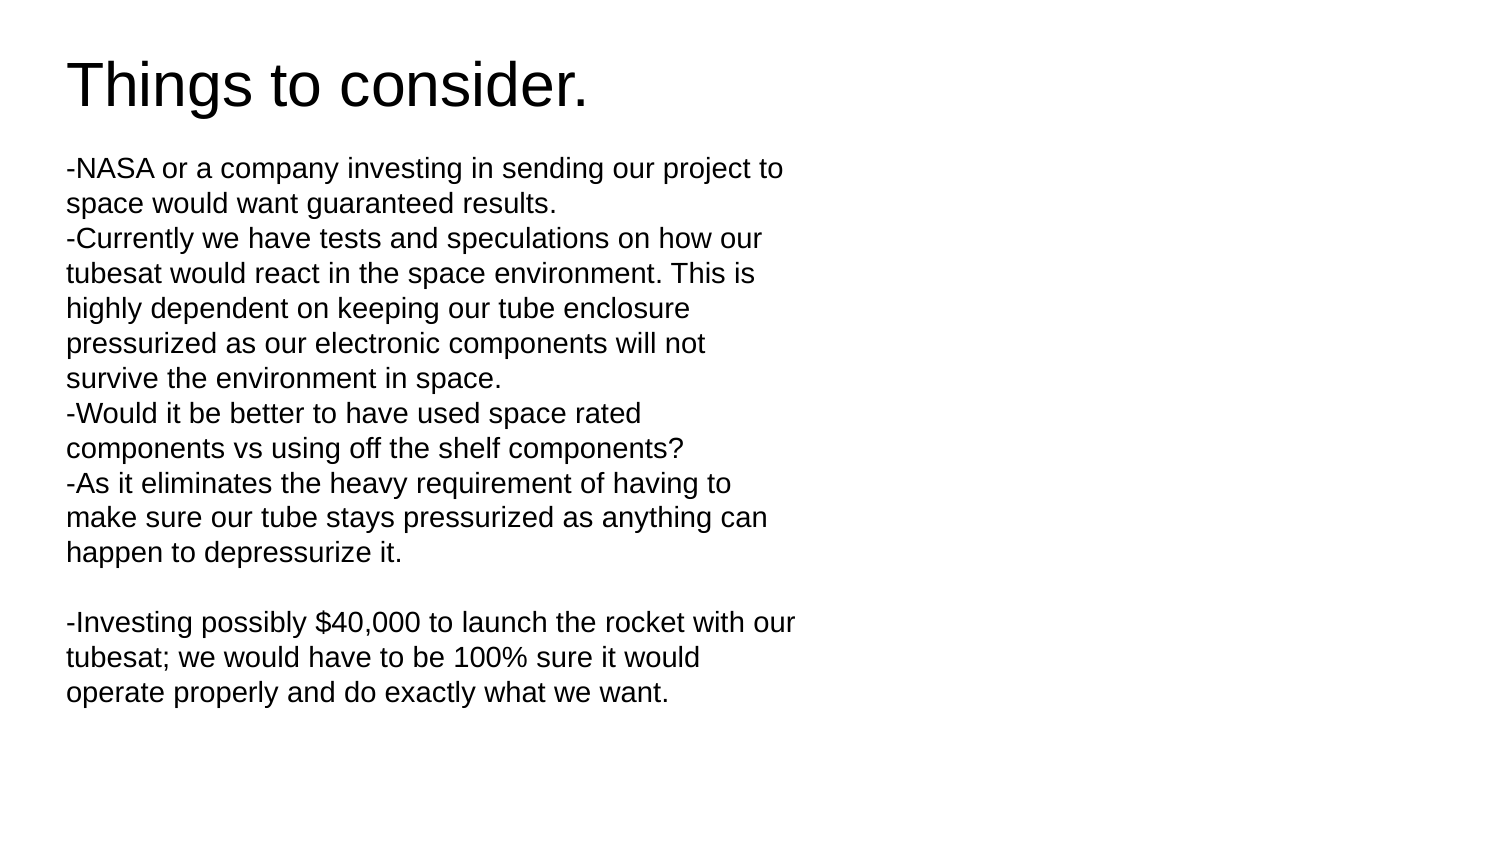

# Things to consider.
-NASA or a company investing in sending our project to space would want guaranteed results.
-Currently we have tests and speculations on how our tubesat would react in the space environment. This is highly dependent on keeping our tube enclosure pressurized as our electronic components will not survive the environment in space.
-Would it be better to have used space rated components vs using off the shelf components?
-As it eliminates the heavy requirement of having to make sure our tube stays pressurized as anything can happen to depressurize it.

-Investing possibly $40,000 to launch the rocket with our tubesat; we would have to be 100% sure it would operate properly and do exactly what we want.